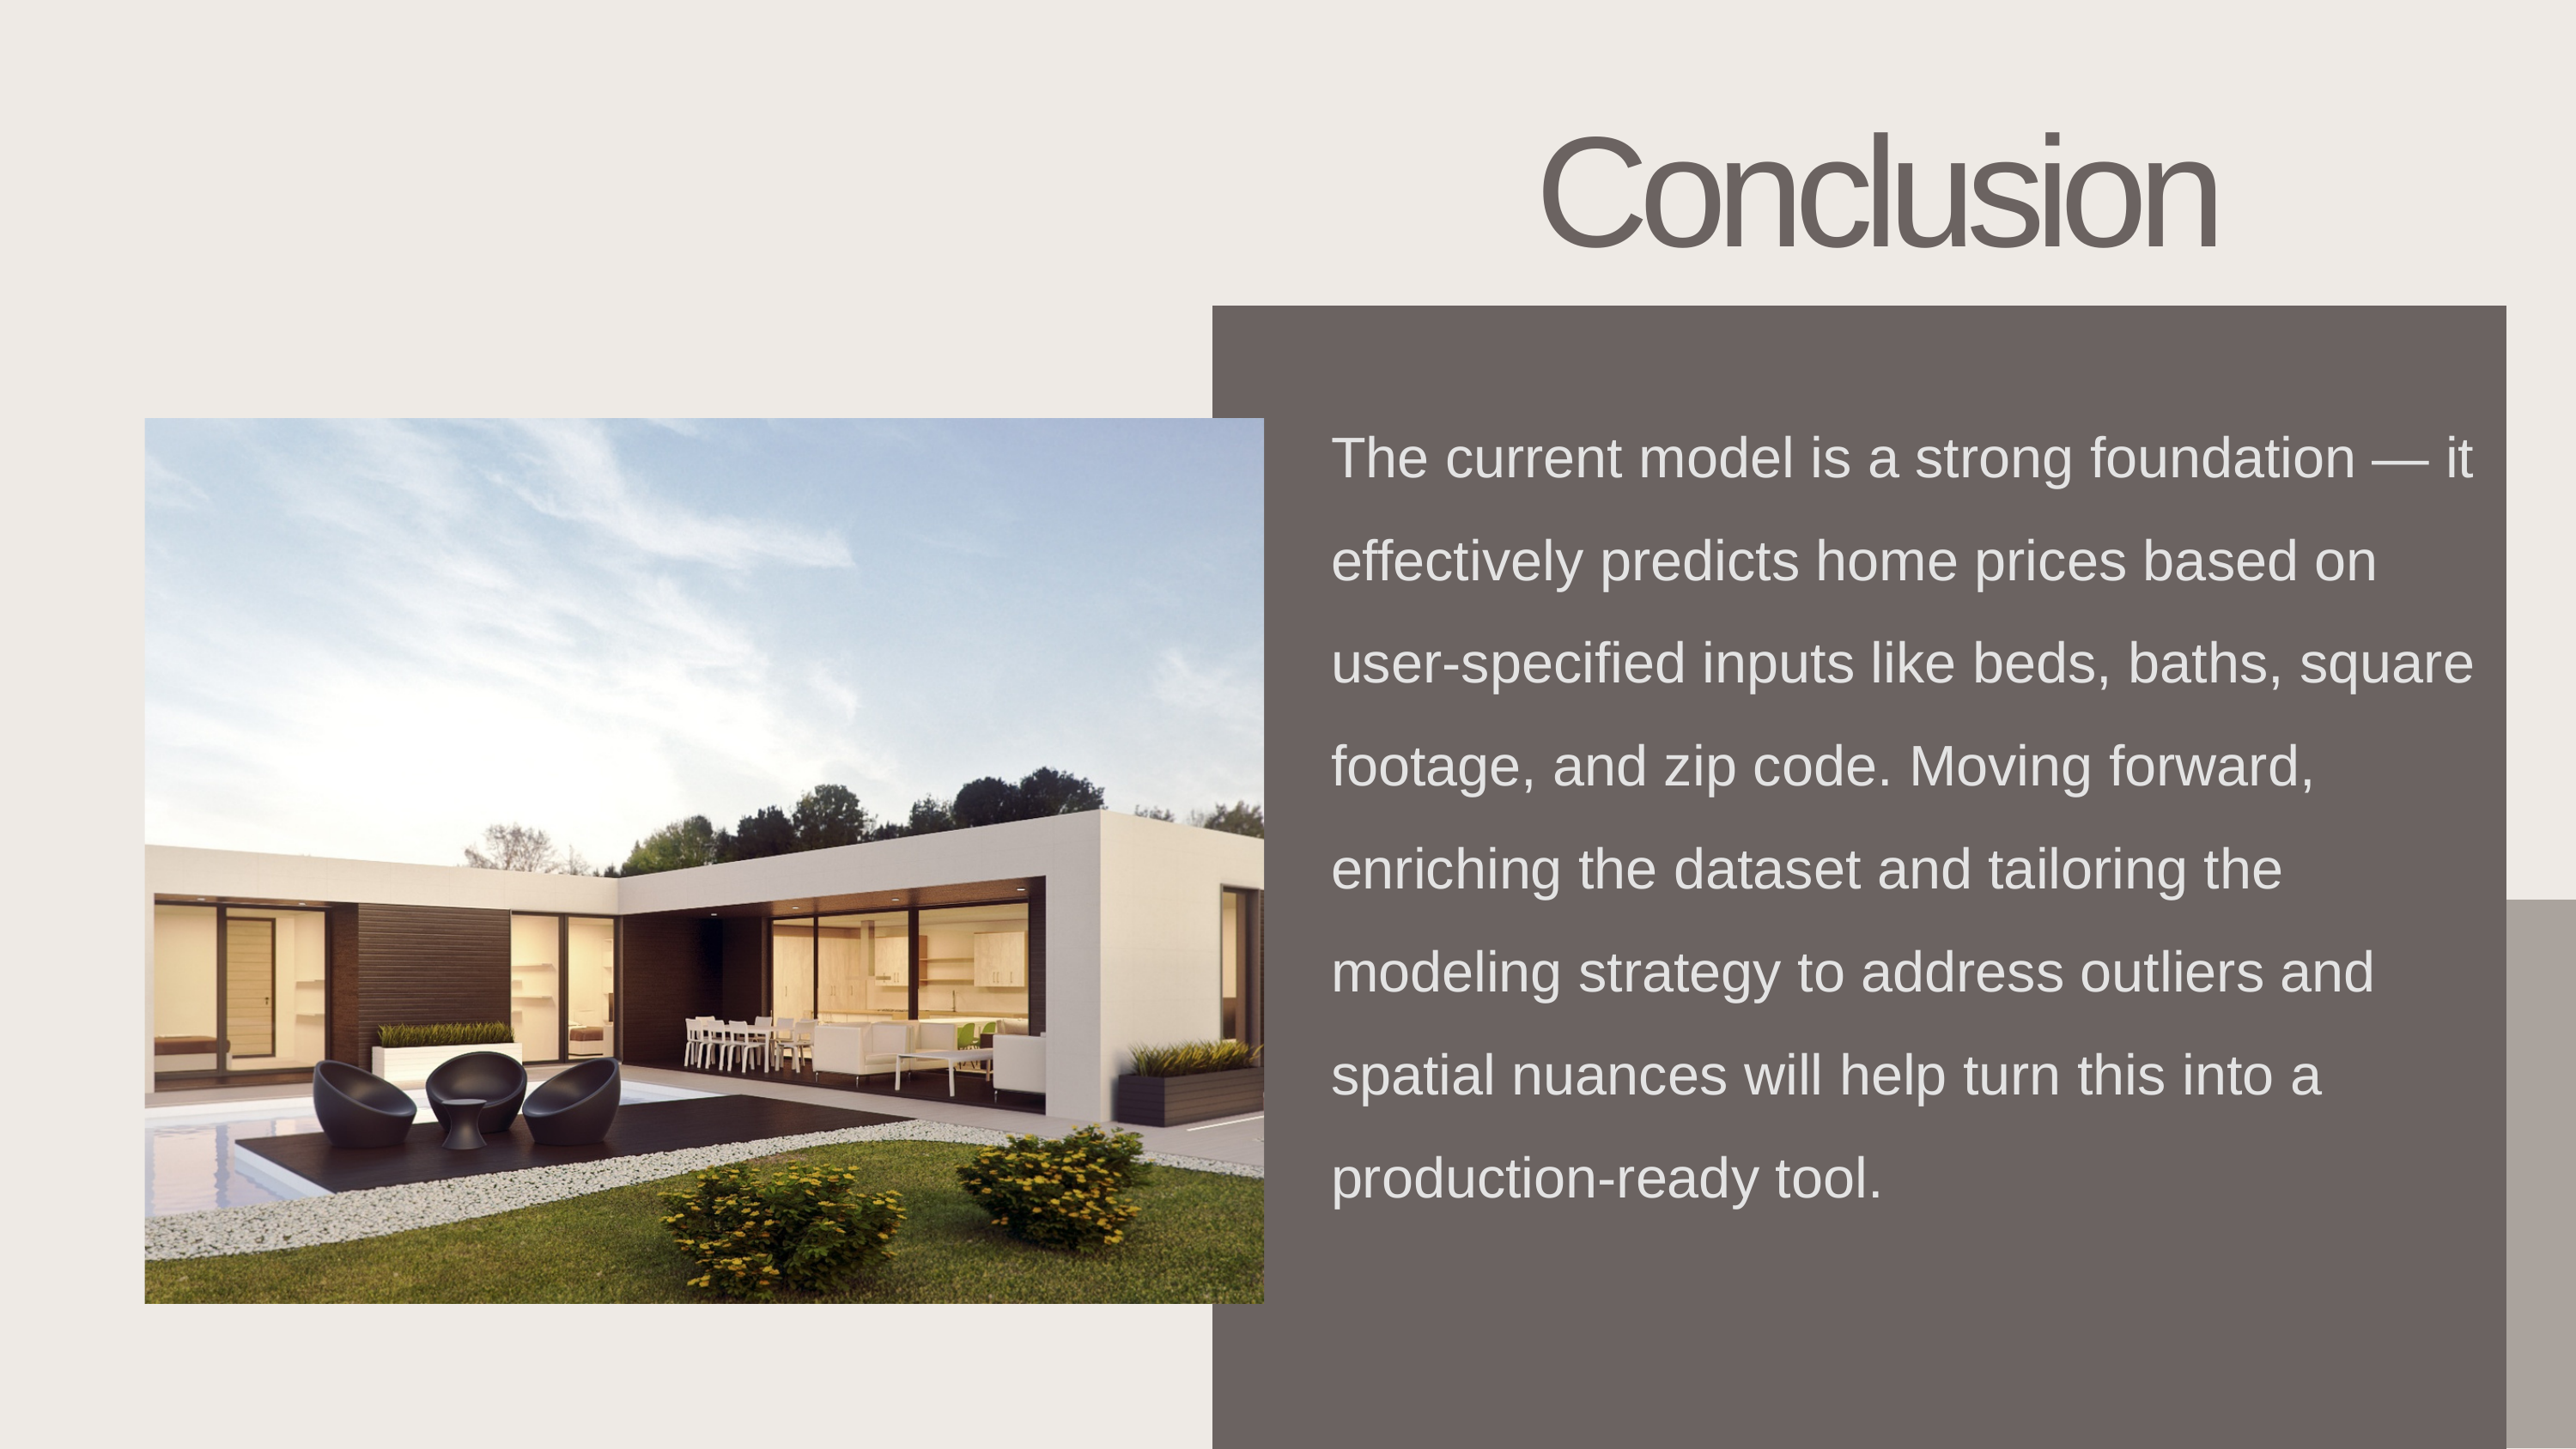

Conclusion

The current model is a strong foundation — it effectively predicts home prices based on user-specified inputs like beds, baths, square footage, and zip code. Moving forward, enriching the dataset and tailoring the modeling strategy to address outliers and spatial nuances will help turn this into a production-ready tool.